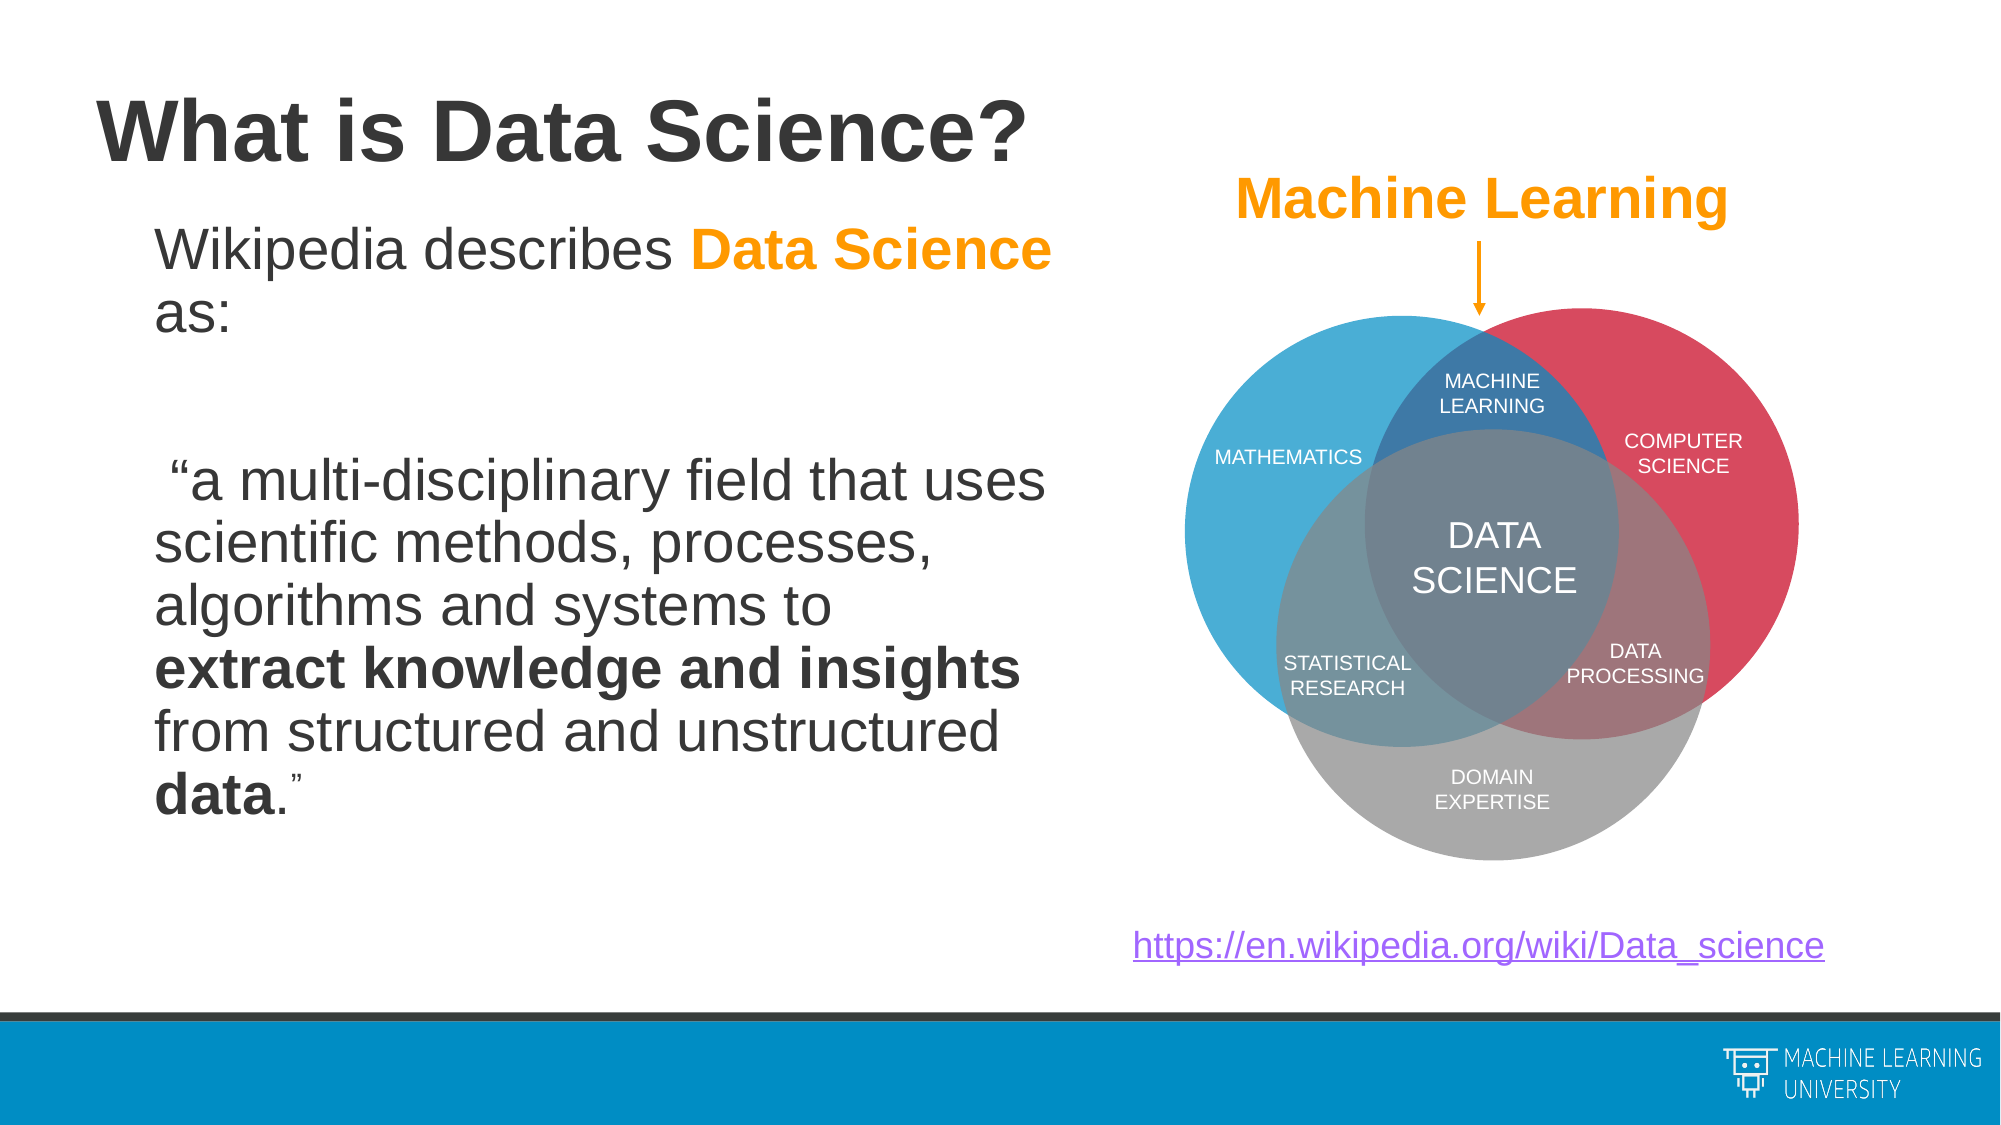

# What is Data Science?
Machine Learning
Wikipedia describes Data Science as:

 “a multi-disciplinary field that uses scientific methods, processes, algorithms and systems to extract knowledge and insights from structured and unstructured data.”

MACHINE LEARNING
COMPUTER
SCIENCE

MATHEMATICS
DATA
SCIENCE
DATA
PROCESSING
STATISTICAL
RESEARCH
DOMAIN
EXPERTISE
https://en.wikipedia.org/wiki/Data_science